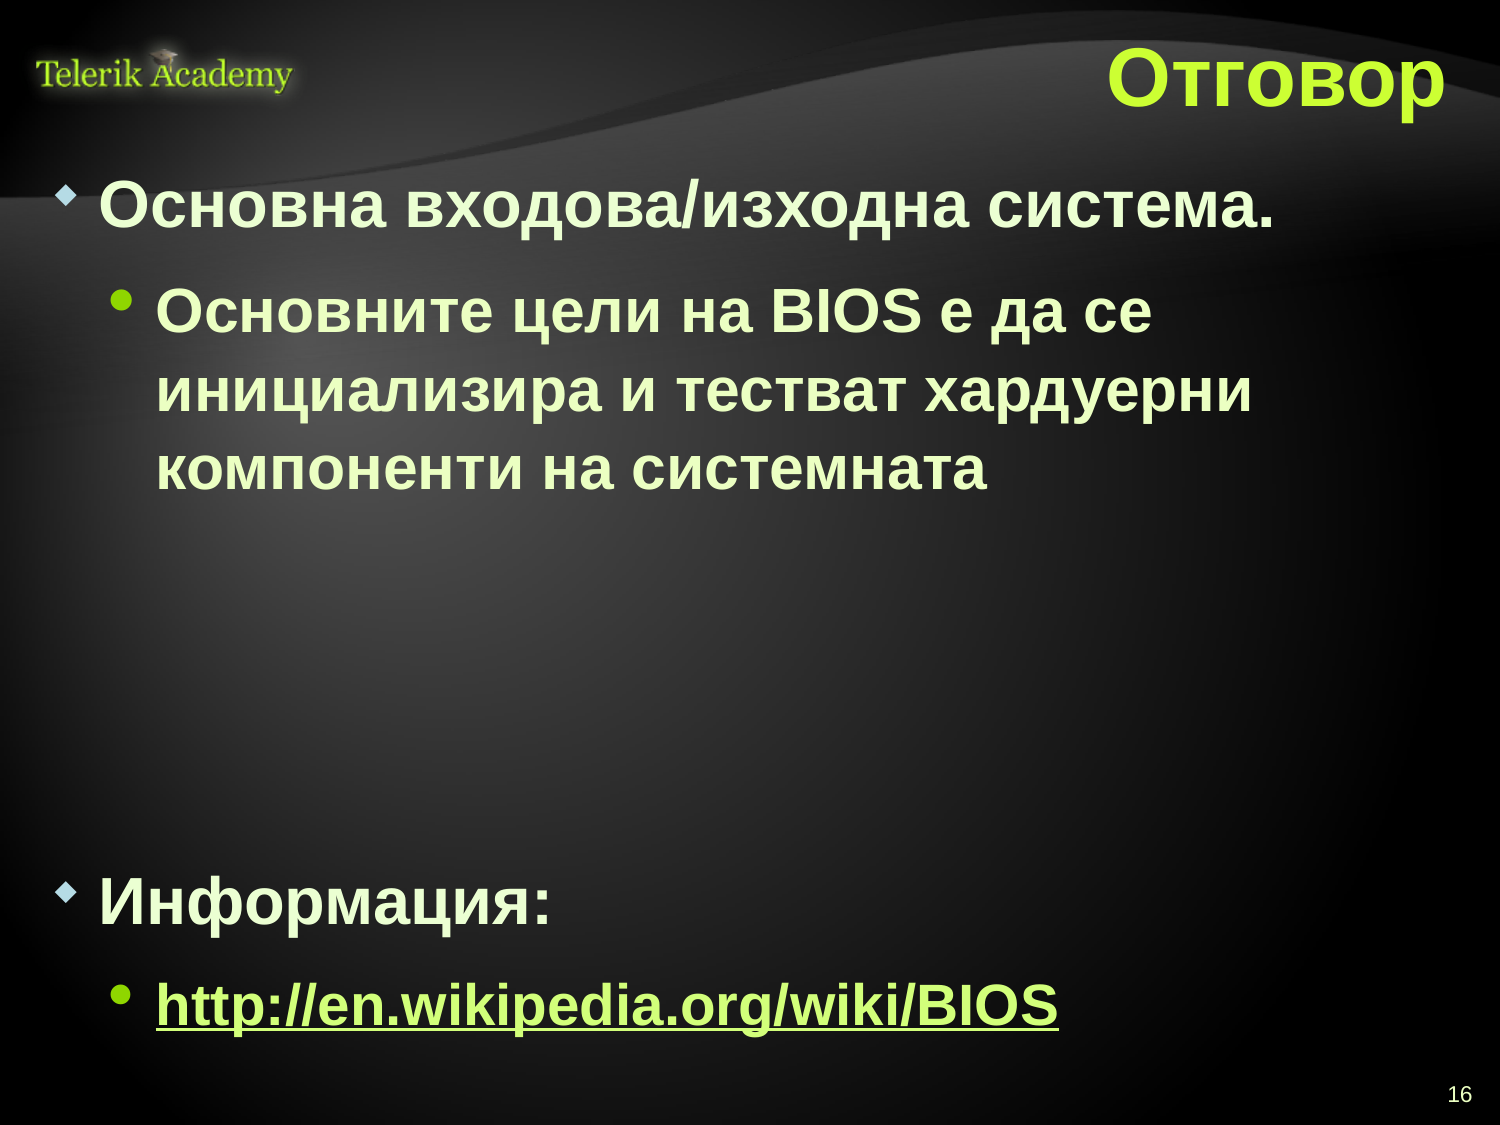

# Отговор
Основна входова/изходна система.
Основните цели на BIOS е да се инициализира и тестват хардуерни компоненти на системната

Информация:
http://en.wikipedia.org/wiki/BIOS
16